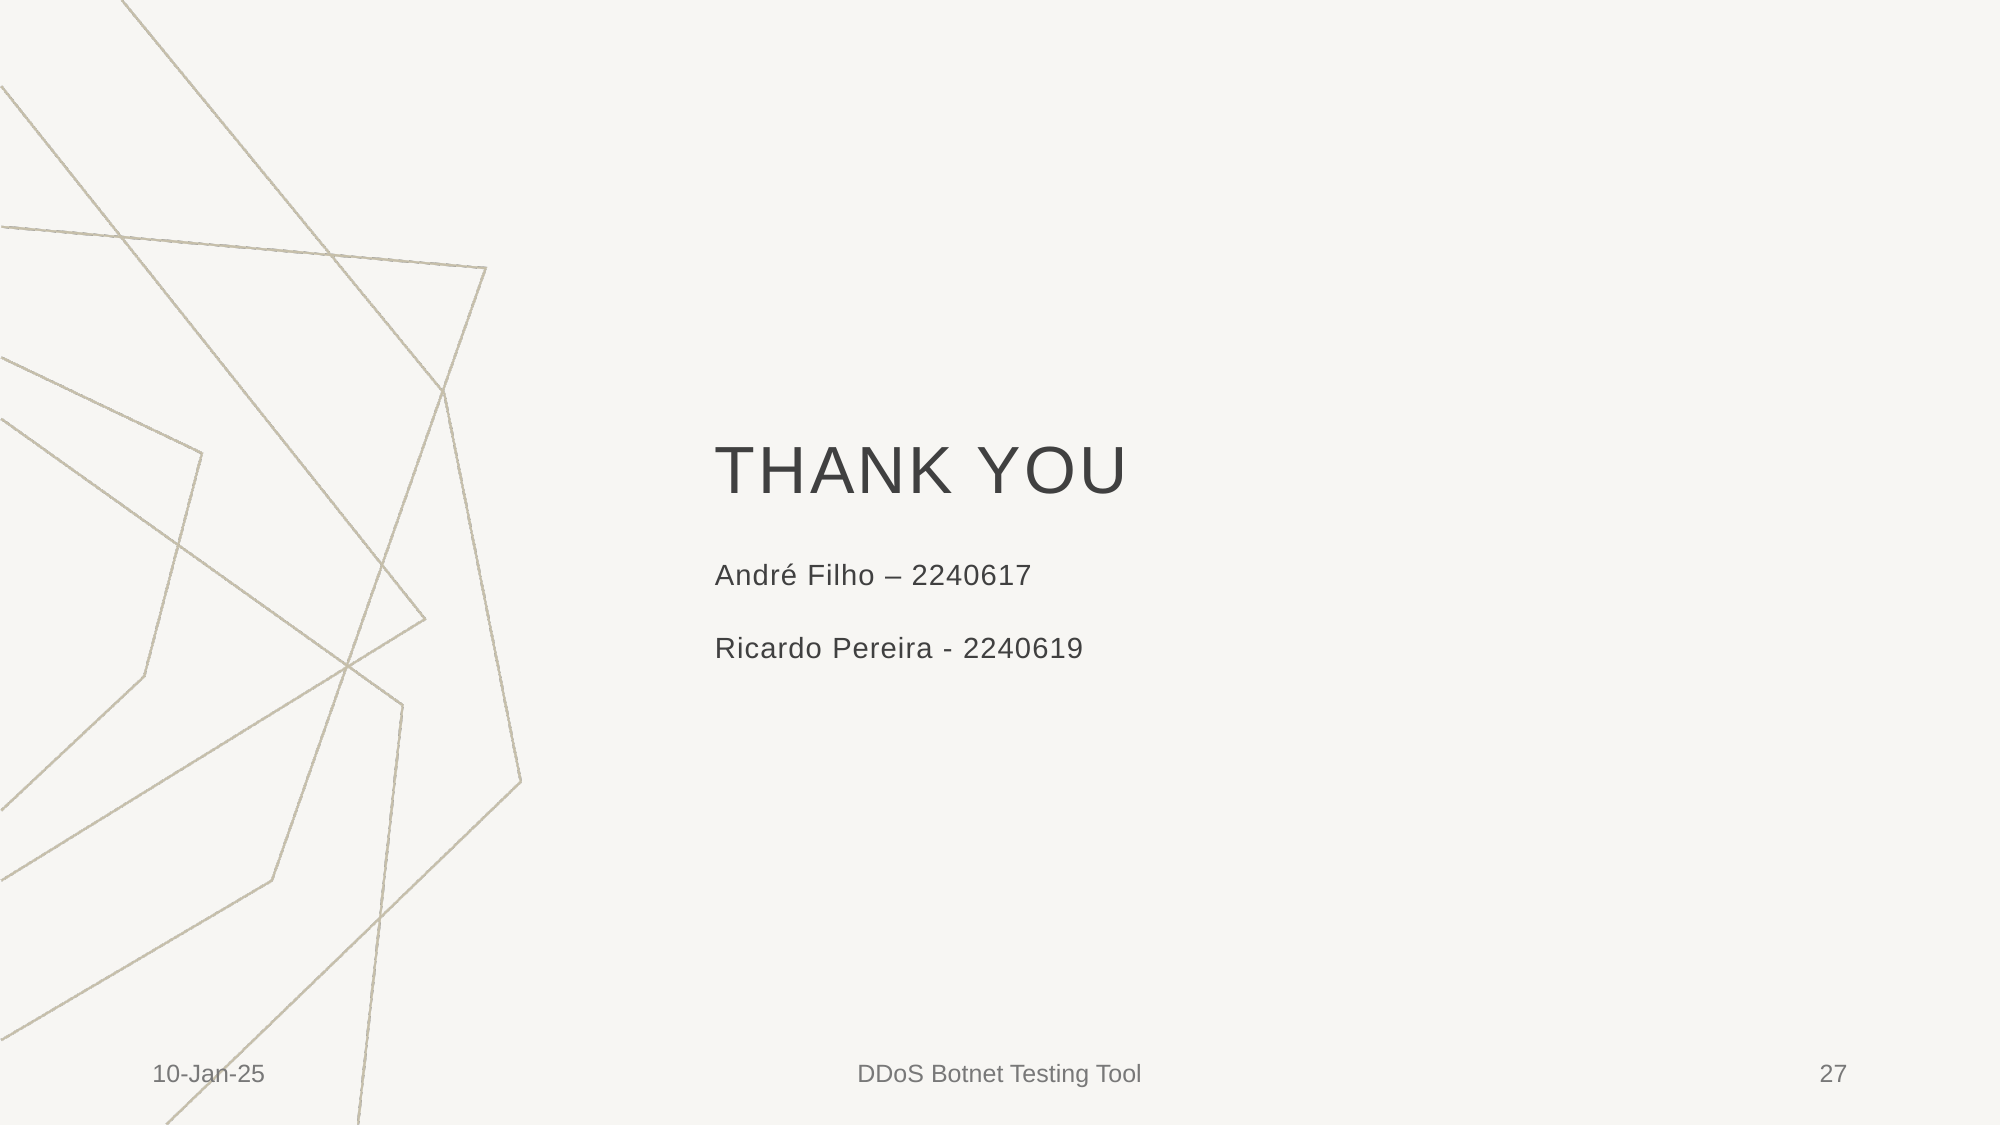

# THANK YOU
André Filho – 2240617
Ricardo Pereira - 2240619
10-Jan-25
DDoS Botnet Testing Tool
27